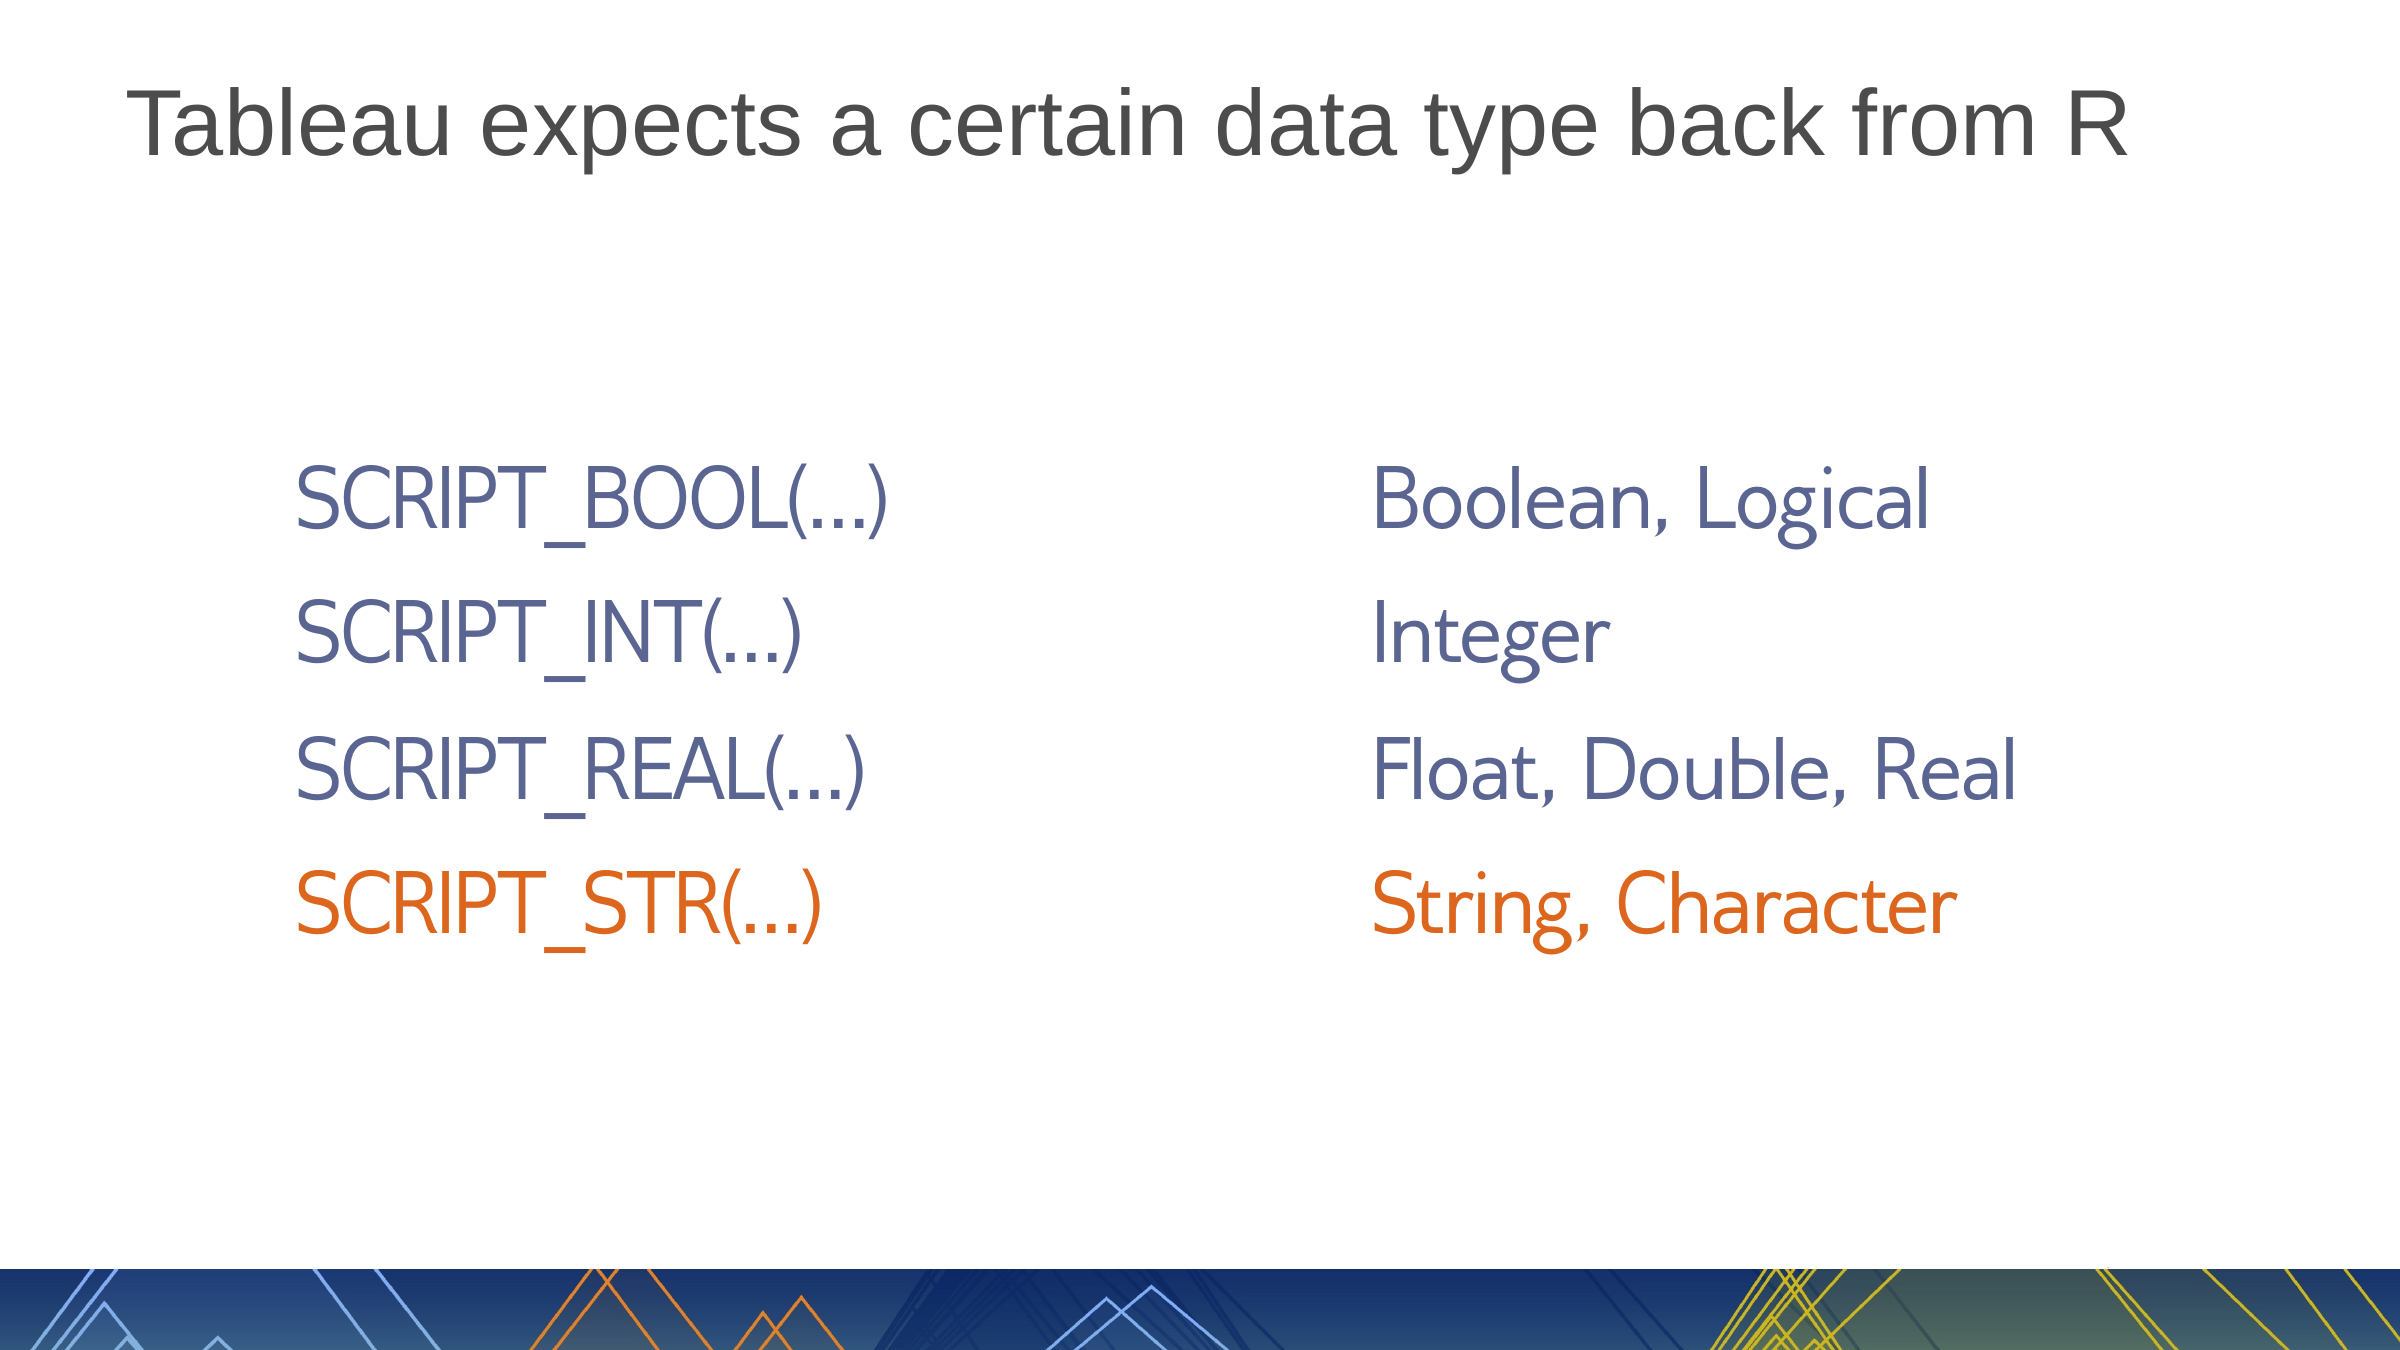

# Tableau expects a certain data type back from R
| SCRIPT\_BOOL(…) |  | Boolean, Logical |
| --- | --- | --- |
| SCRIPT\_INT(…) |  | Integer |
| SCRIPT\_REAL(…) |  | Float, Double, Real |
| SCRIPT\_STR(…) |  | String, Character |